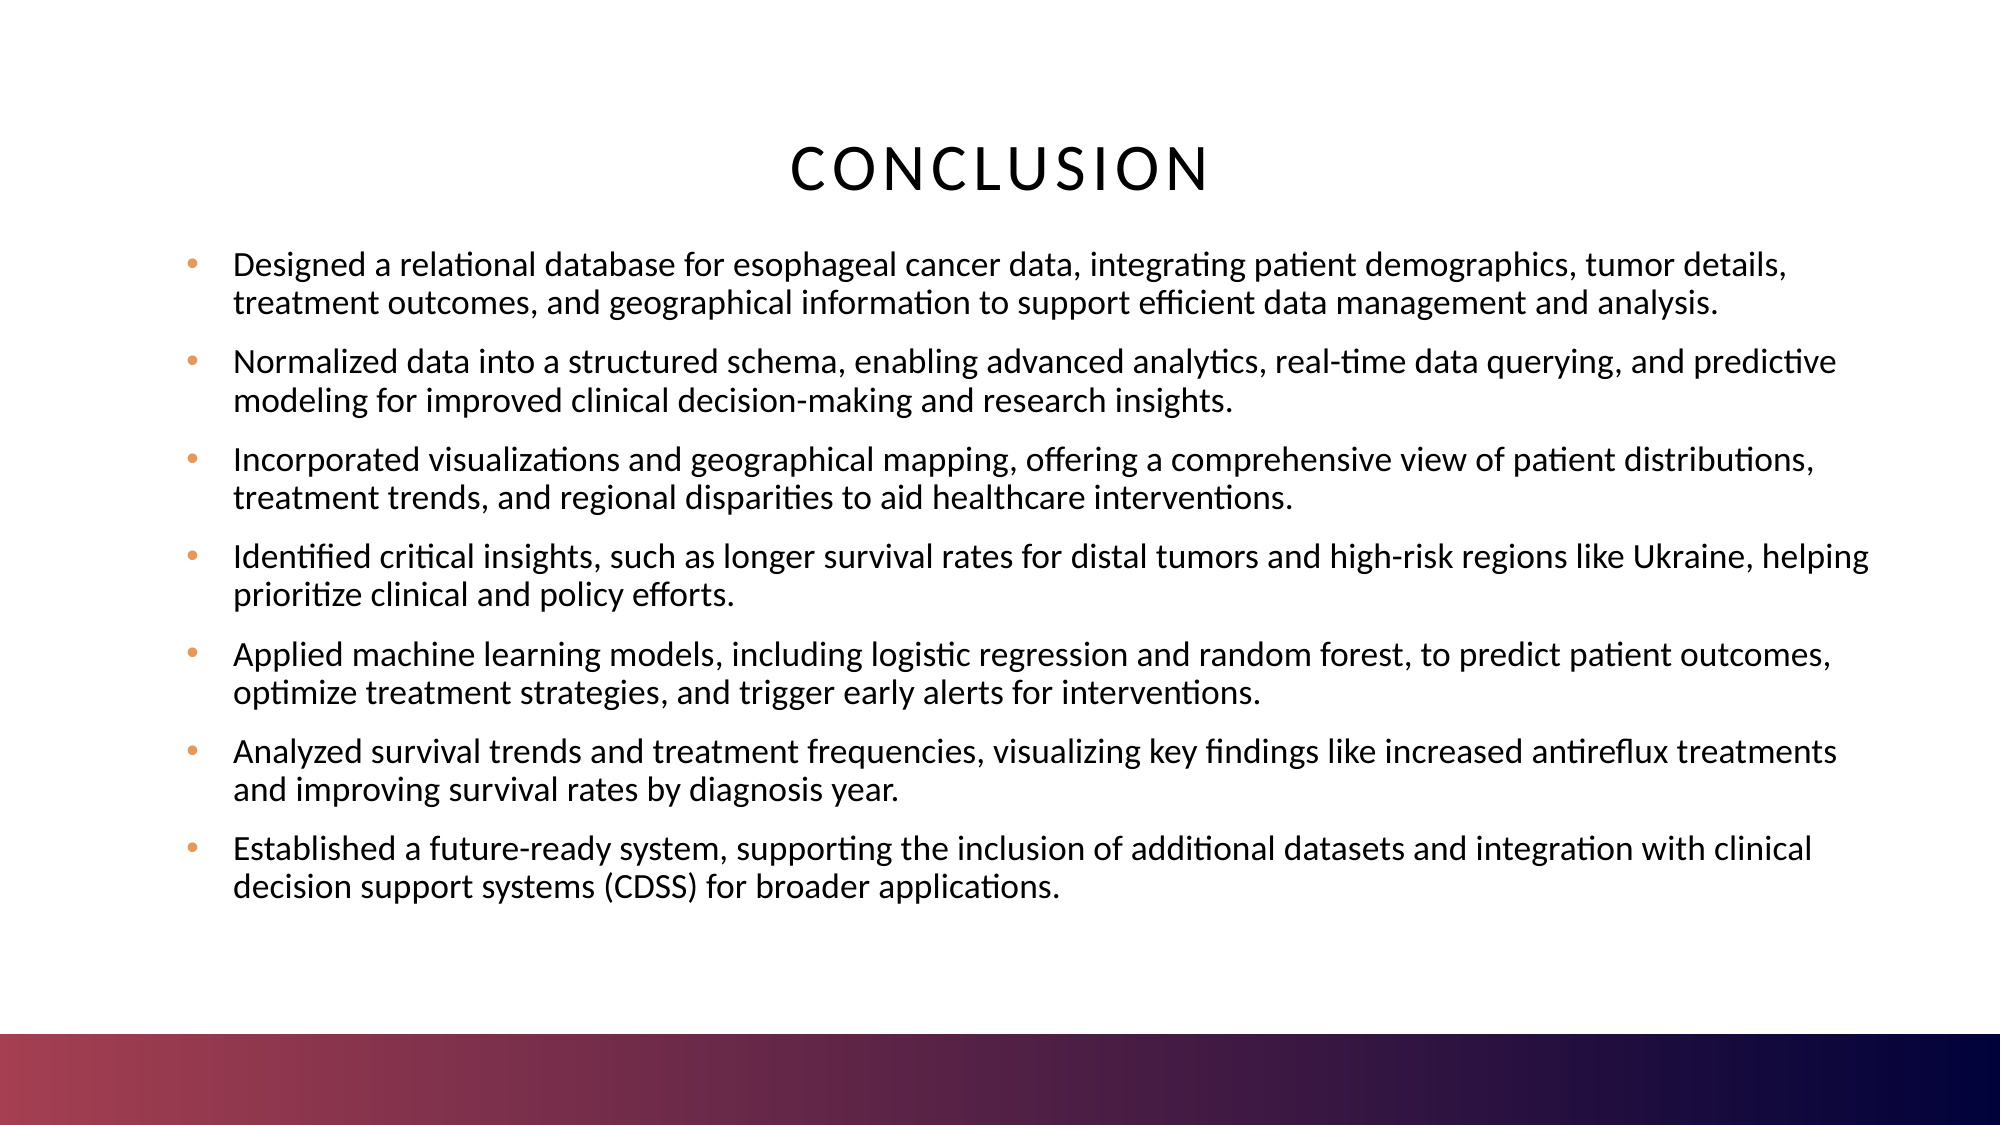

# CONCLUSION
Designed a relational database for esophageal cancer data, integrating patient demographics, tumor details, treatment outcomes, and geographical information to support efficient data management and analysis.
Normalized data into a structured schema, enabling advanced analytics, real-time data querying, and predictive modeling for improved clinical decision-making and research insights.
Incorporated visualizations and geographical mapping, offering a comprehensive view of patient distributions, treatment trends, and regional disparities to aid healthcare interventions.
Identified critical insights, such as longer survival rates for distal tumors and high-risk regions like Ukraine, helping prioritize clinical and policy efforts.
Applied machine learning models, including logistic regression and random forest, to predict patient outcomes, optimize treatment strategies, and trigger early alerts for interventions.
Analyzed survival trends and treatment frequencies, visualizing key findings like increased antireflux treatments and improving survival rates by diagnosis year.
Established a future-ready system, supporting the inclusion of additional datasets and integration with clinical decision support systems (CDSS) for broader applications.